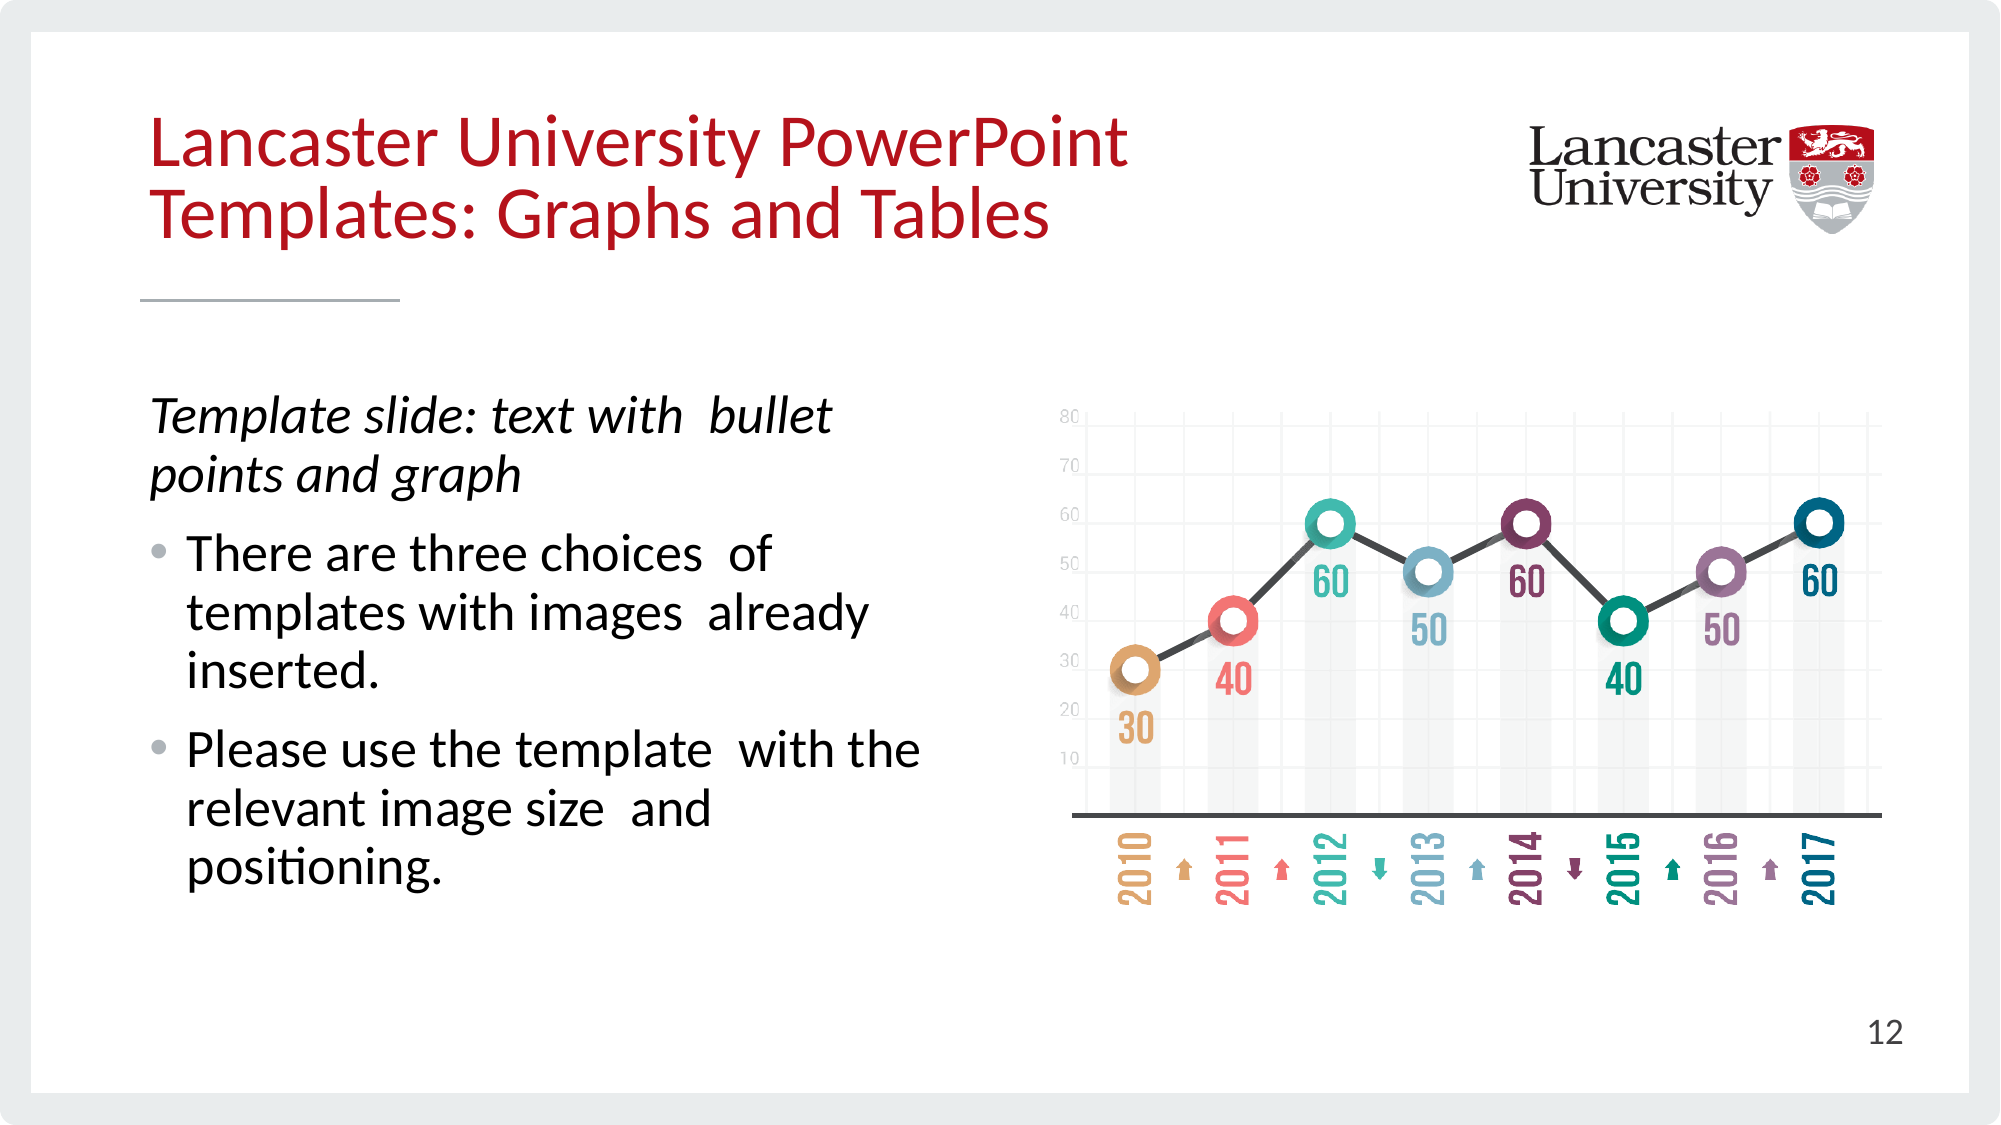

# Lancaster University PowerPoint Templates: Graphs and Tables
Template slide: text with  bullet points and graph
There are three choices  of templates with images  already inserted.
Please use the template  with the relevant image size  and positioning.

12